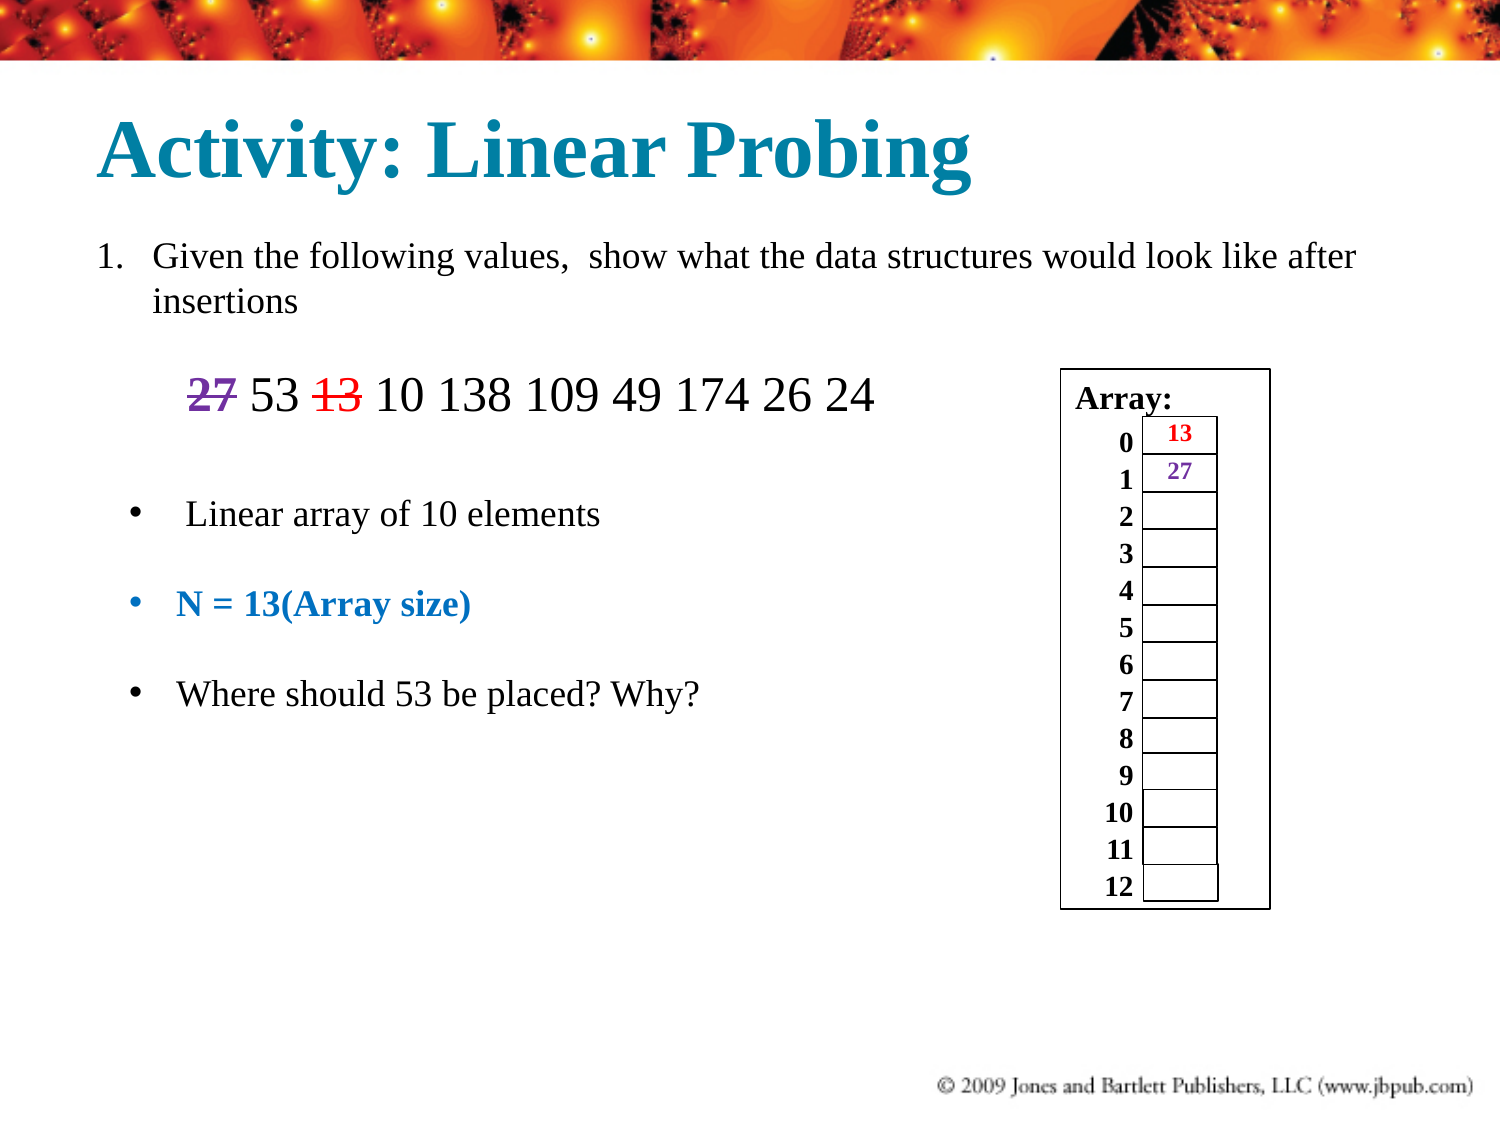

Activity: Linear Probing
Given the following values,  show what the data structures would look like after insertions

           27 53 13 10 138 109 49 174 26 24
Array:
0
1
2
3
4
5
6
7
8
9
10
11
12
13
27

Linear array of 10 elements

N = 13(Array size)

Where should 53 be placed? Why?